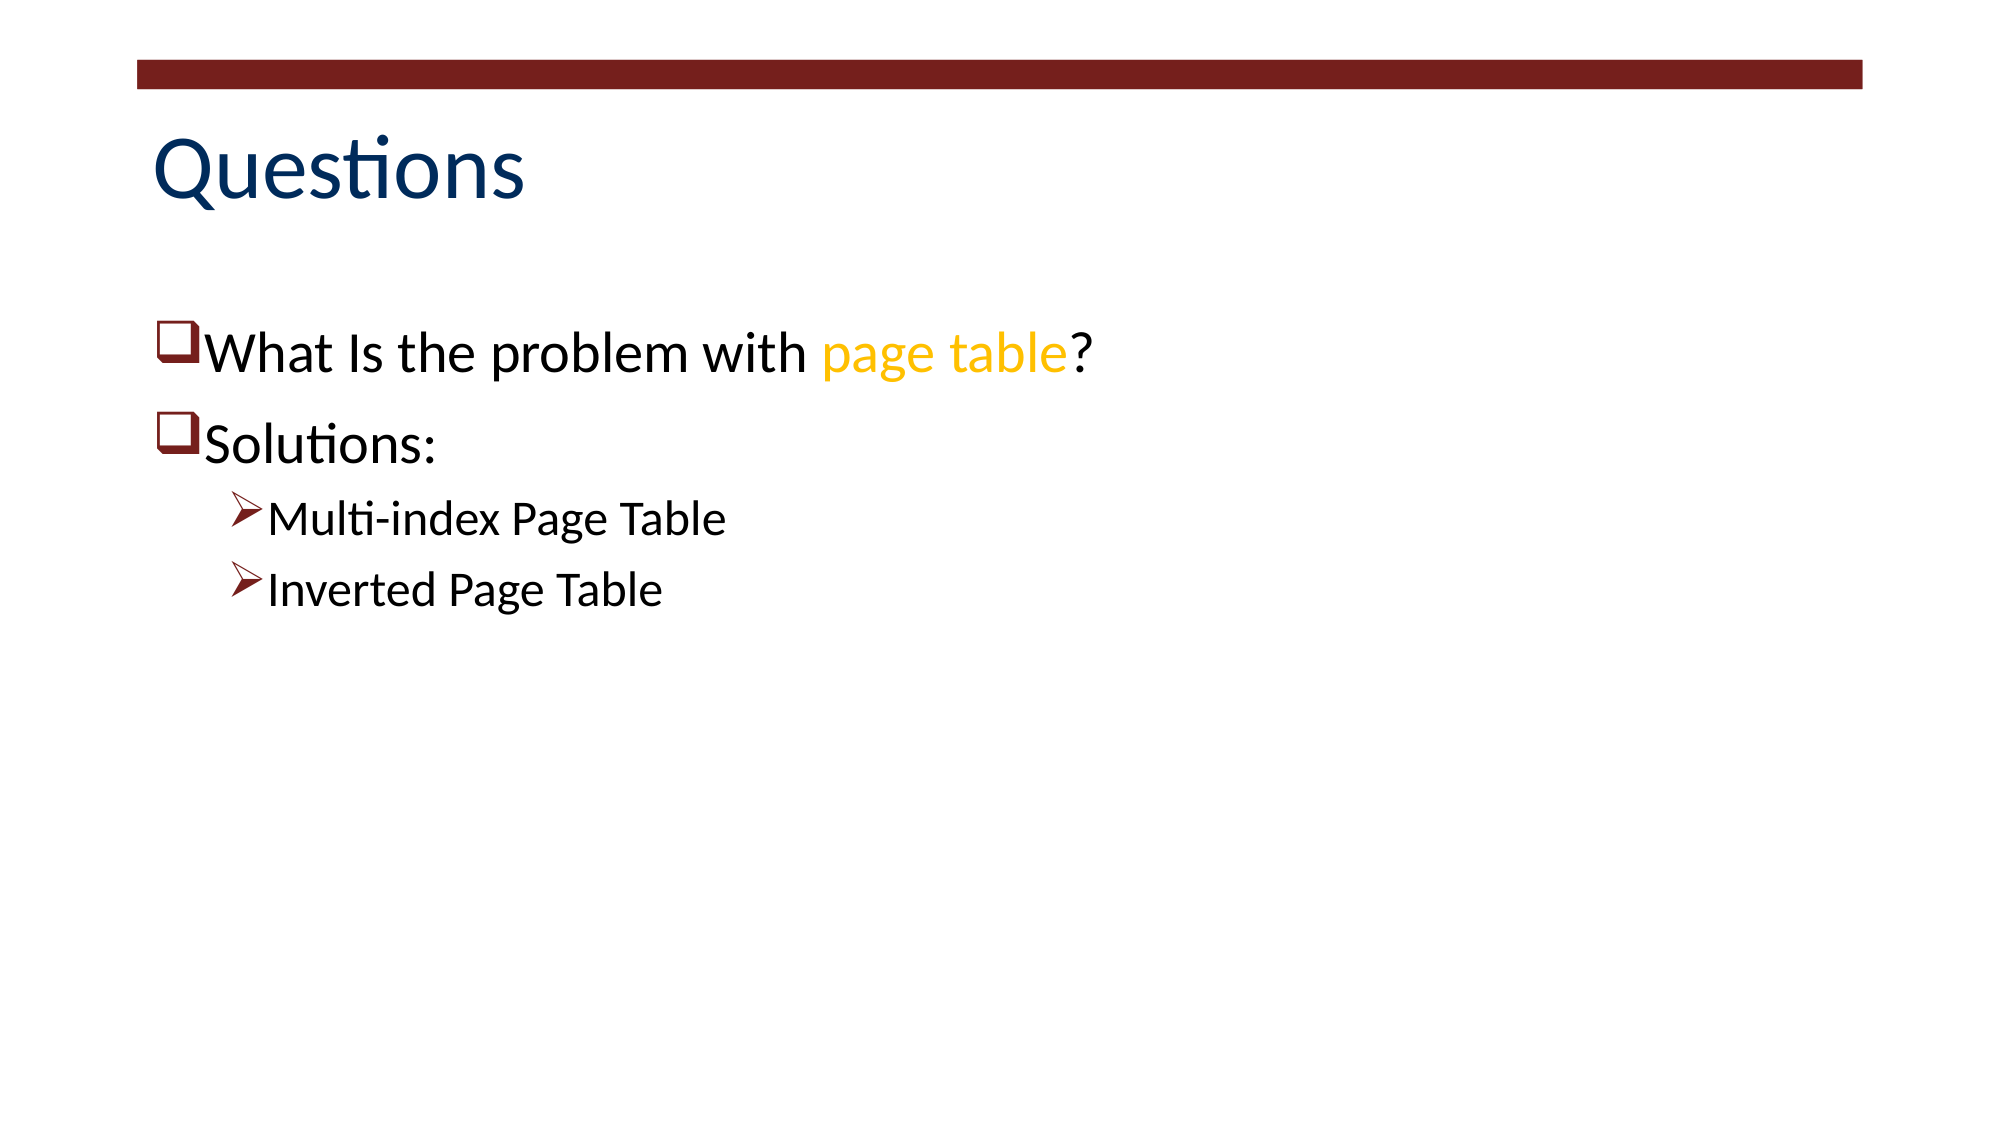

# Questions
What Is the problem with page table?
Solutions:
Multi-index Page Table
Inverted Page Table